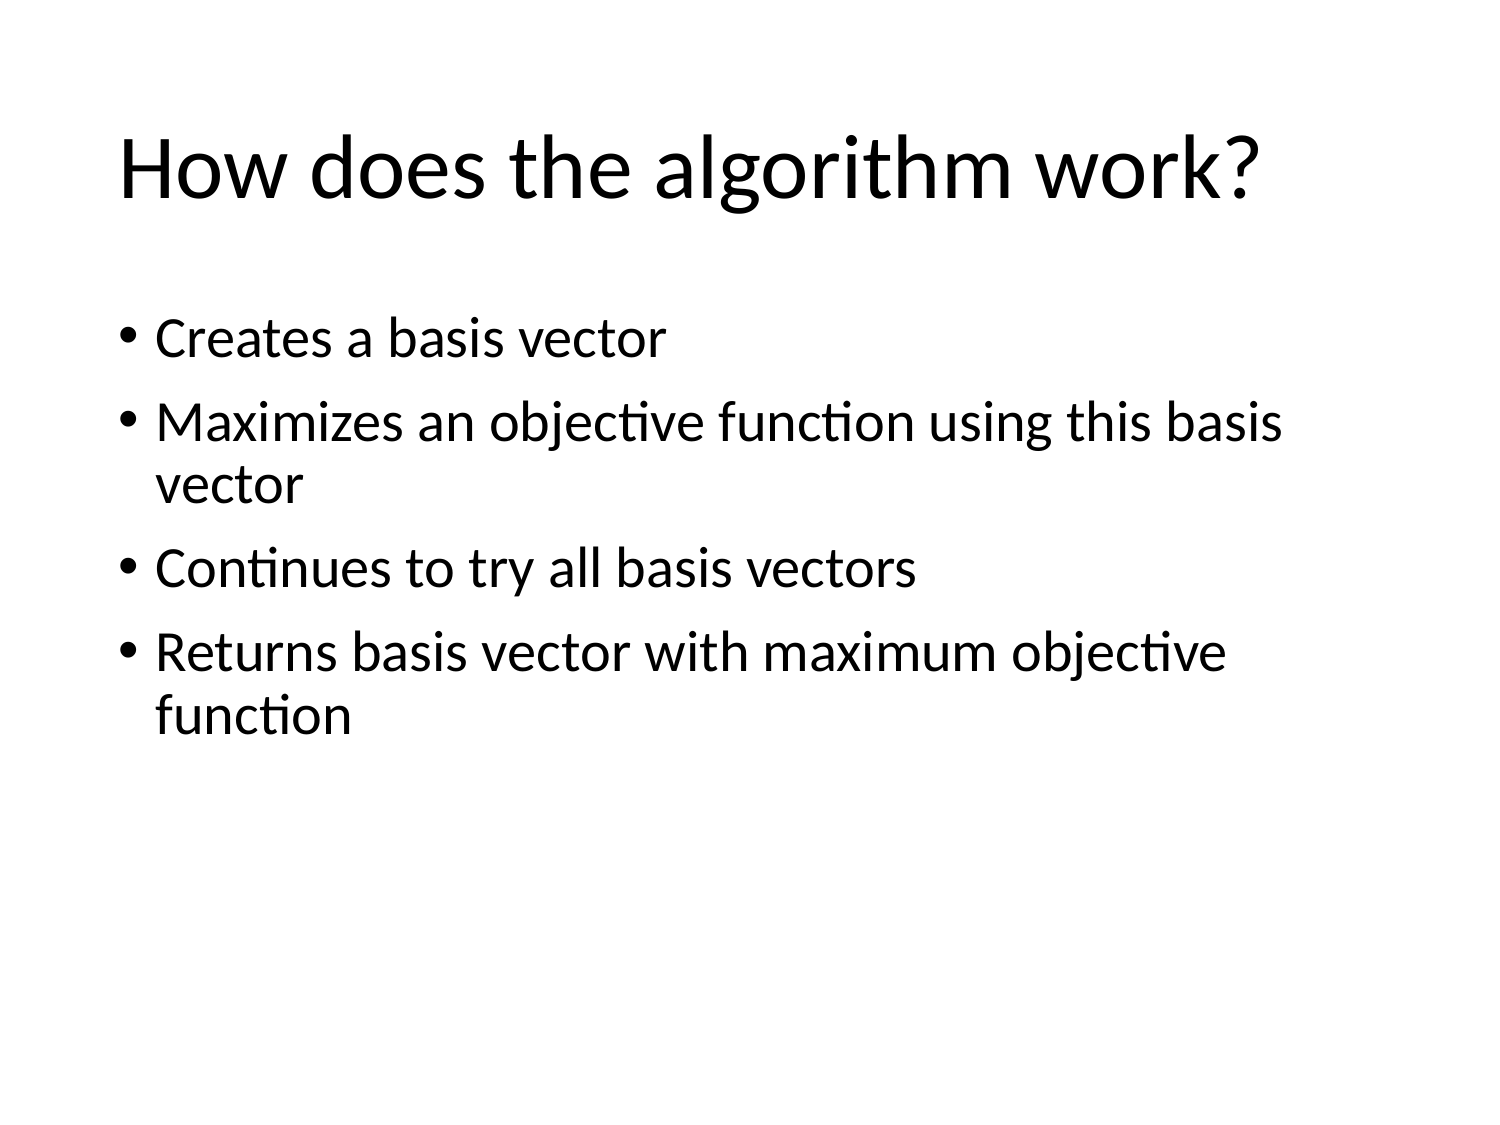

# How does the algorithm work?
Creates a basis vector
Maximizes an objective function using this basis vector
Continues to try all basis vectors
Returns basis vector with maximum objective function